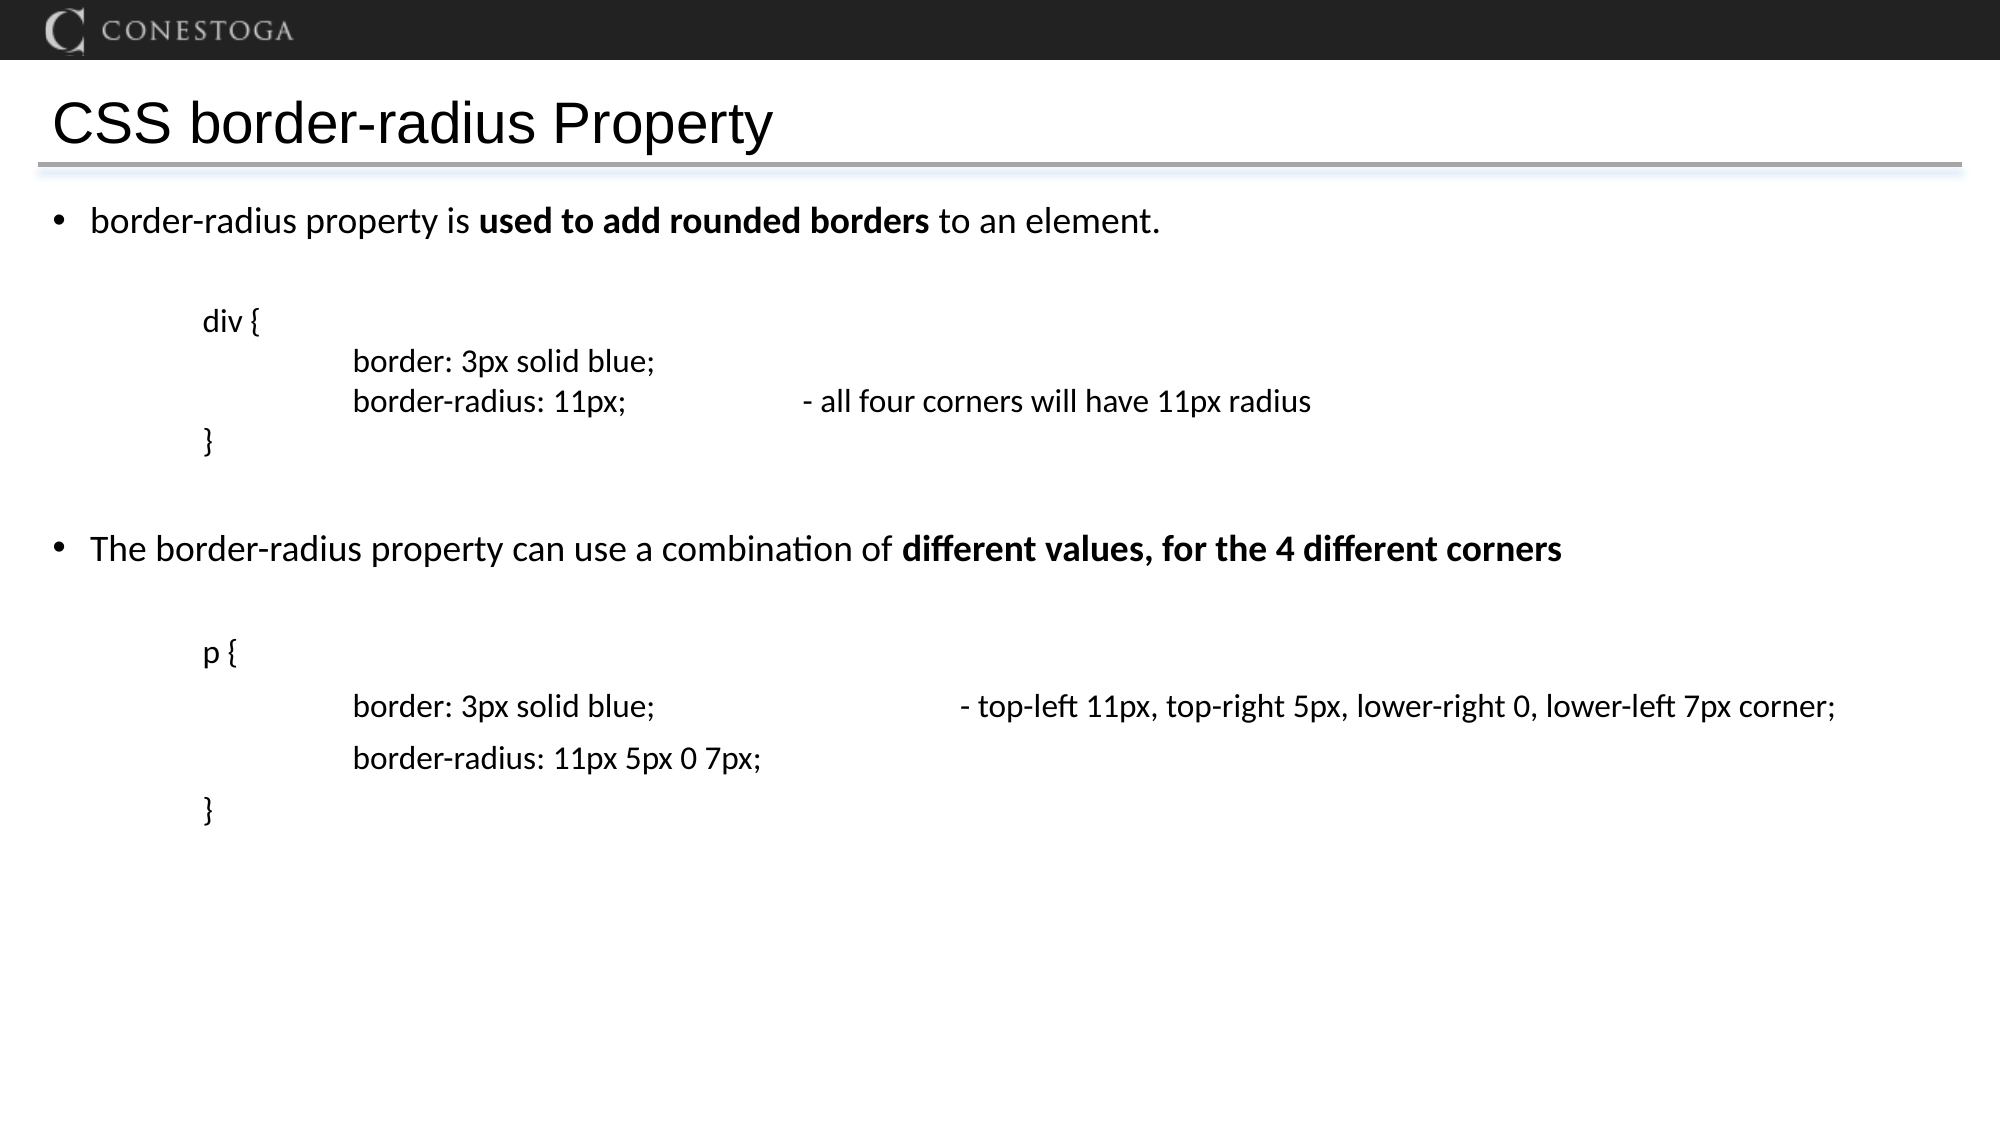

# CSS border-radius Property
border-radius property is used to add rounded borders to an element.
div {
	border: 3px solid blue;
	border-radius: 11px;		- all four corners will have 11px radius
}

The border-radius property can use a combination of different values, for the 4 different corners
	p {
		border: 3px solid blue; 		 - top-left 11px, top-right 5px, lower-right 0, lower-left 7px corner;
		border-radius: 11px 5px 0 7px;
	}